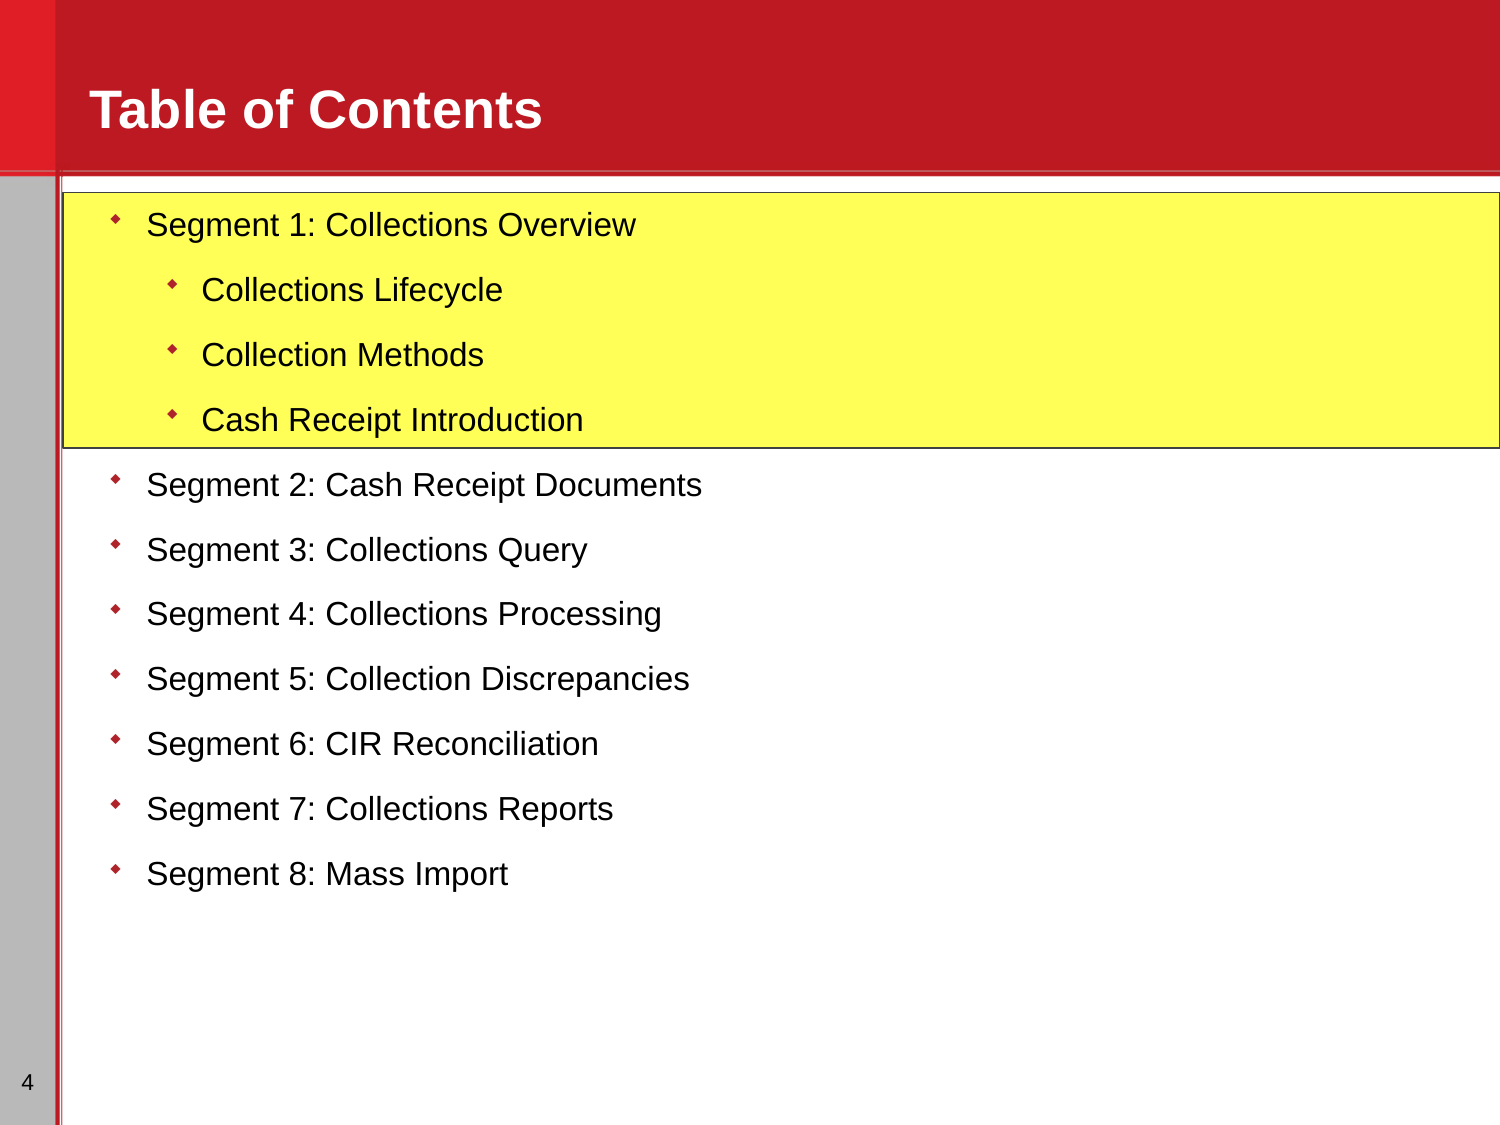

# Table of Contents

Segment 1: Collections Overview
Collections Lifecycle
Collection Methods
Cash Receipt Introduction
Segment 2: Cash Receipt Documents
Segment 3: Collections Query
Segment 4: Collections Processing
Segment 5: Collection Discrepancies
Segment 6: CIR Reconciliation
Segment 7: Collections Reports
Segment 8: Mass Import

4